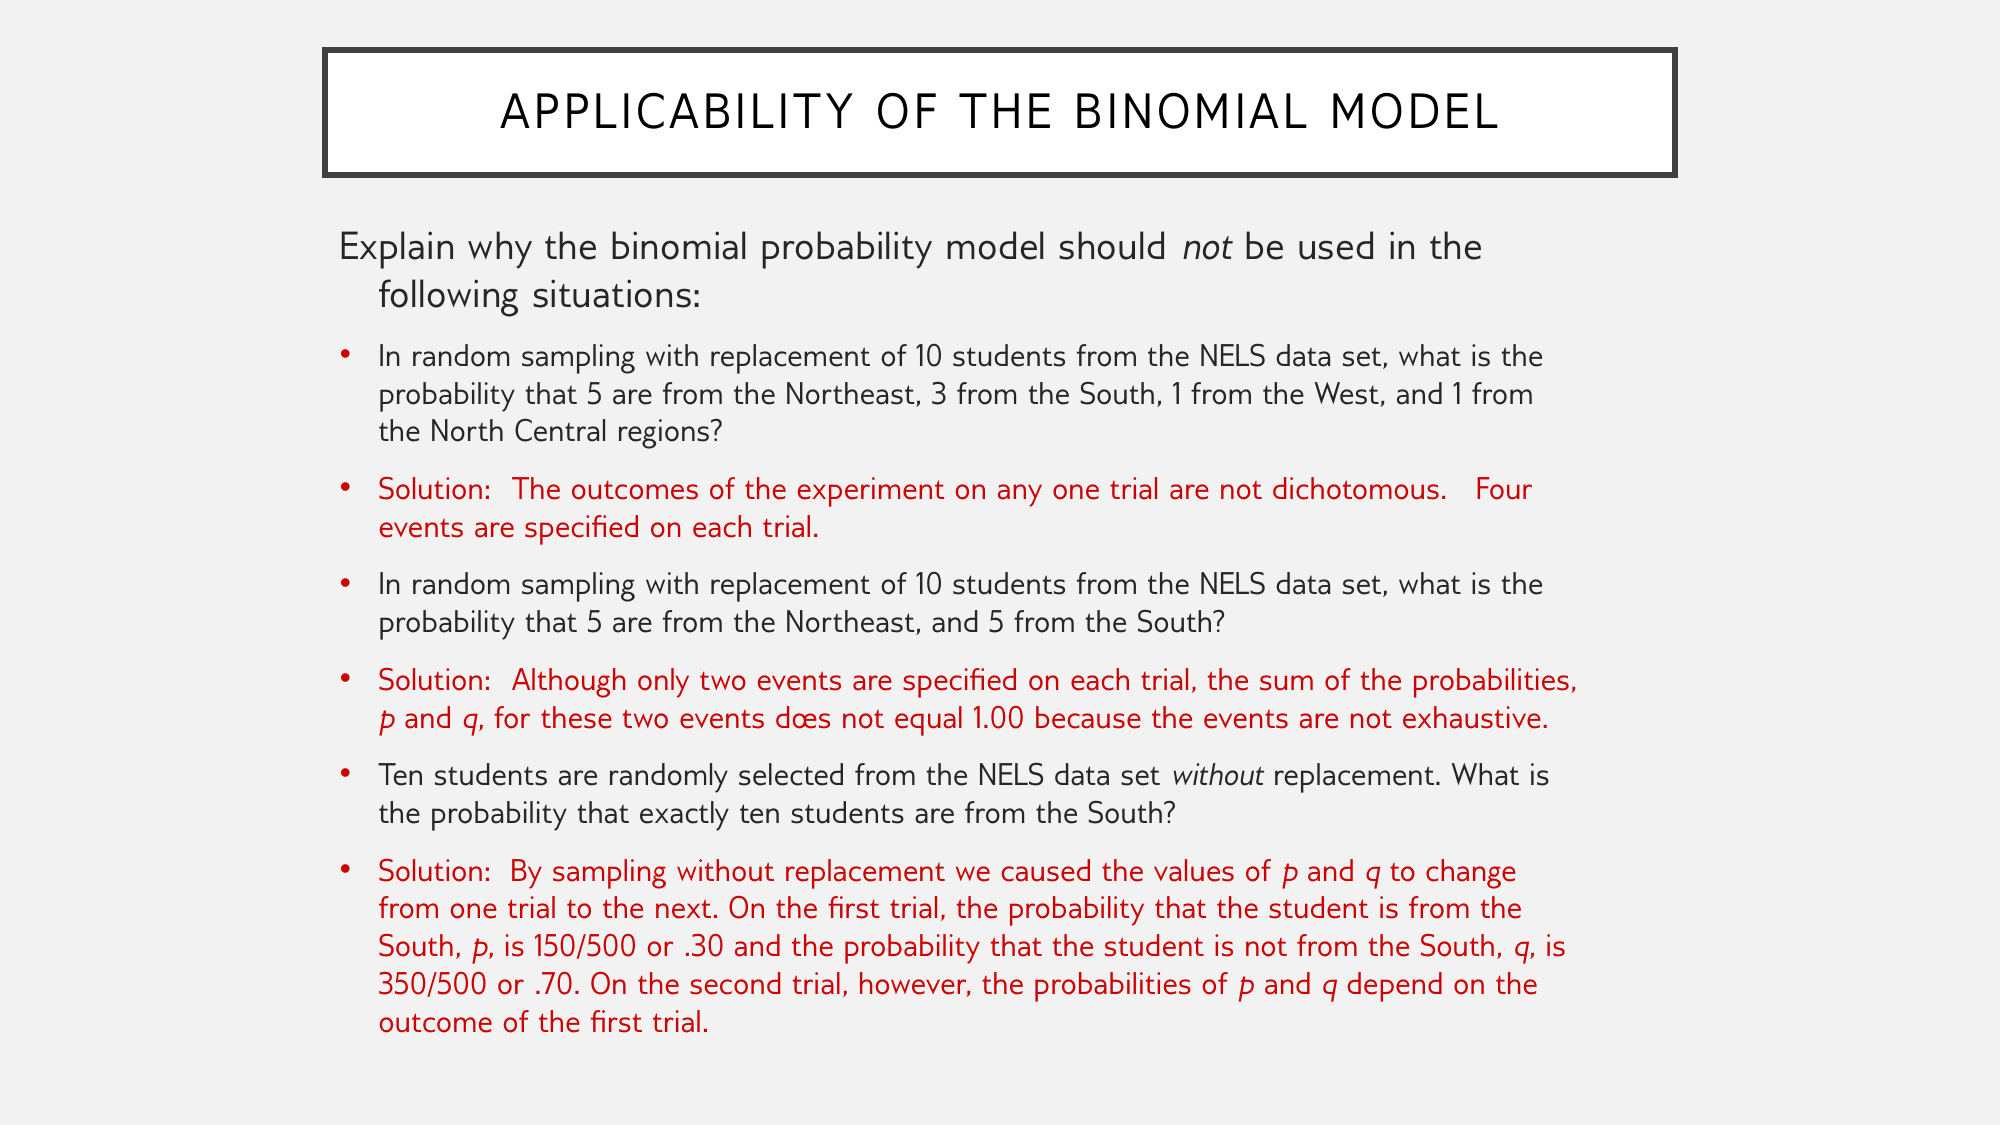

Applicability of the Binomial Model
Explain why the binomial probability model should not be used in the following situations:
In random sampling with replacement of 10 students from the NELS data set, what is the probability that 5 are from the Northeast, 3 from the South, 1 from the West, and 1 from the North Central regions?
Solution:  The outcomes of the experiment on any one trial are not dichotomous.   Four events are specified on each trial.
In random sampling with replacement of 10 students from the NELS data set, what is the probability that 5 are from the Northeast, and 5 from the South?
Solution:  Although only two events are specified on each trial, the sum of the probabilities, p and q, for these two events does not equal 1.00 because the events are not exhaustive.
Ten students are randomly selected from the NELS data set without replacement. What is the probability that exactly ten students are from the South?
Solution:  By sampling without replacement we caused the values of p and q to change from one trial to the next. On the first trial, the probability that the student is from the South, p, is 150/500 or .30 and the probability that the student is not from the South, q, is 350/500 or .70. On the second trial, however, the probabilities of p and q depend on the outcome of the first trial.